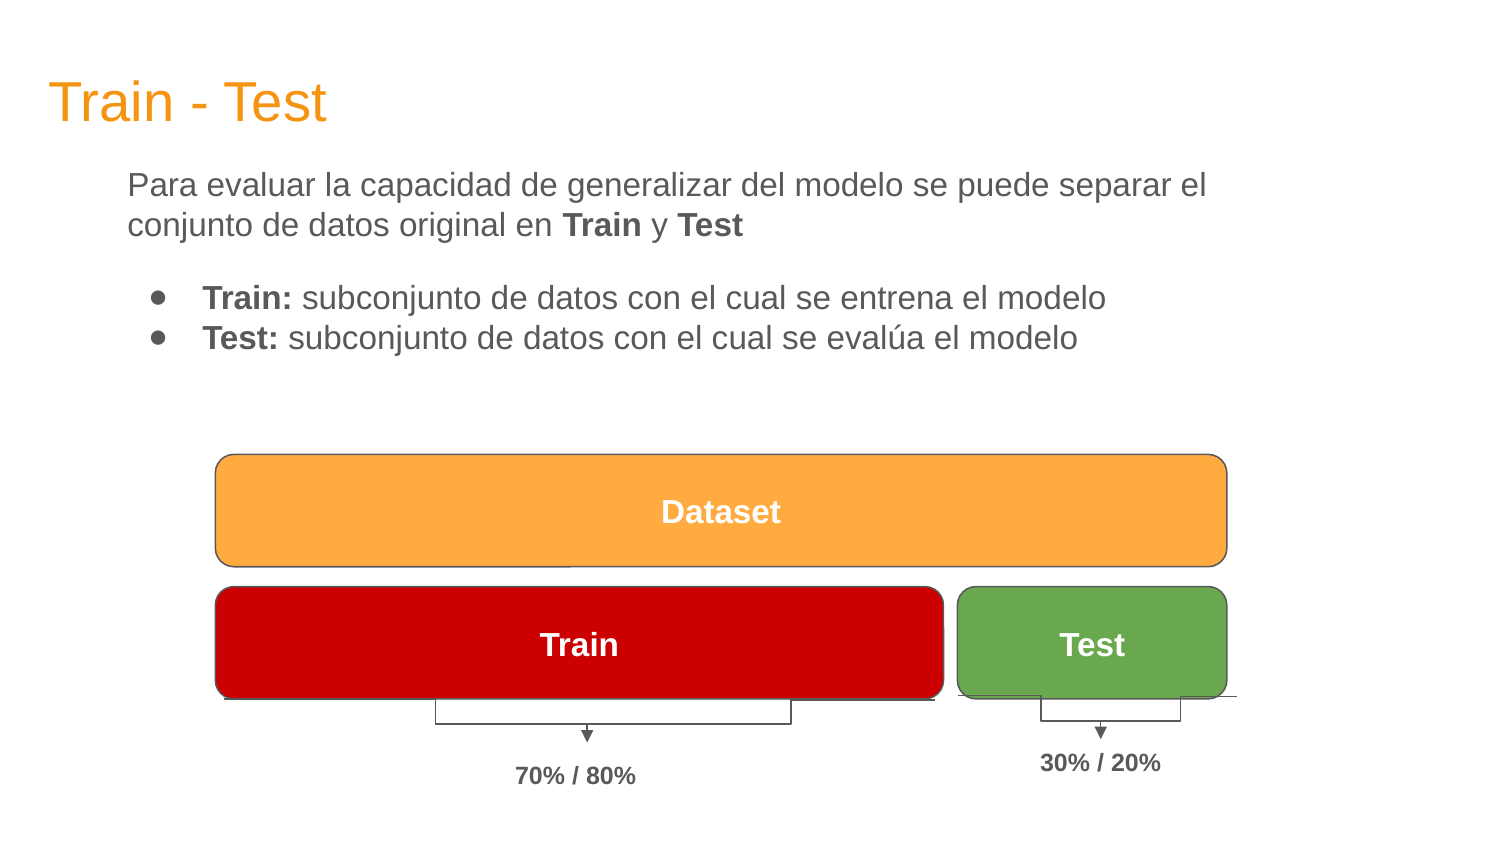

Train - Test
Para evaluar la capacidad de generalizar del modelo se puede separar el conjunto de datos original en Train y Test
Train: subconjunto de datos con el cual se entrena el modelo
Test: subconjunto de datos con el cual se evalúa el modelo
Dataset
Train
Test
30% / 20%
70% / 80%